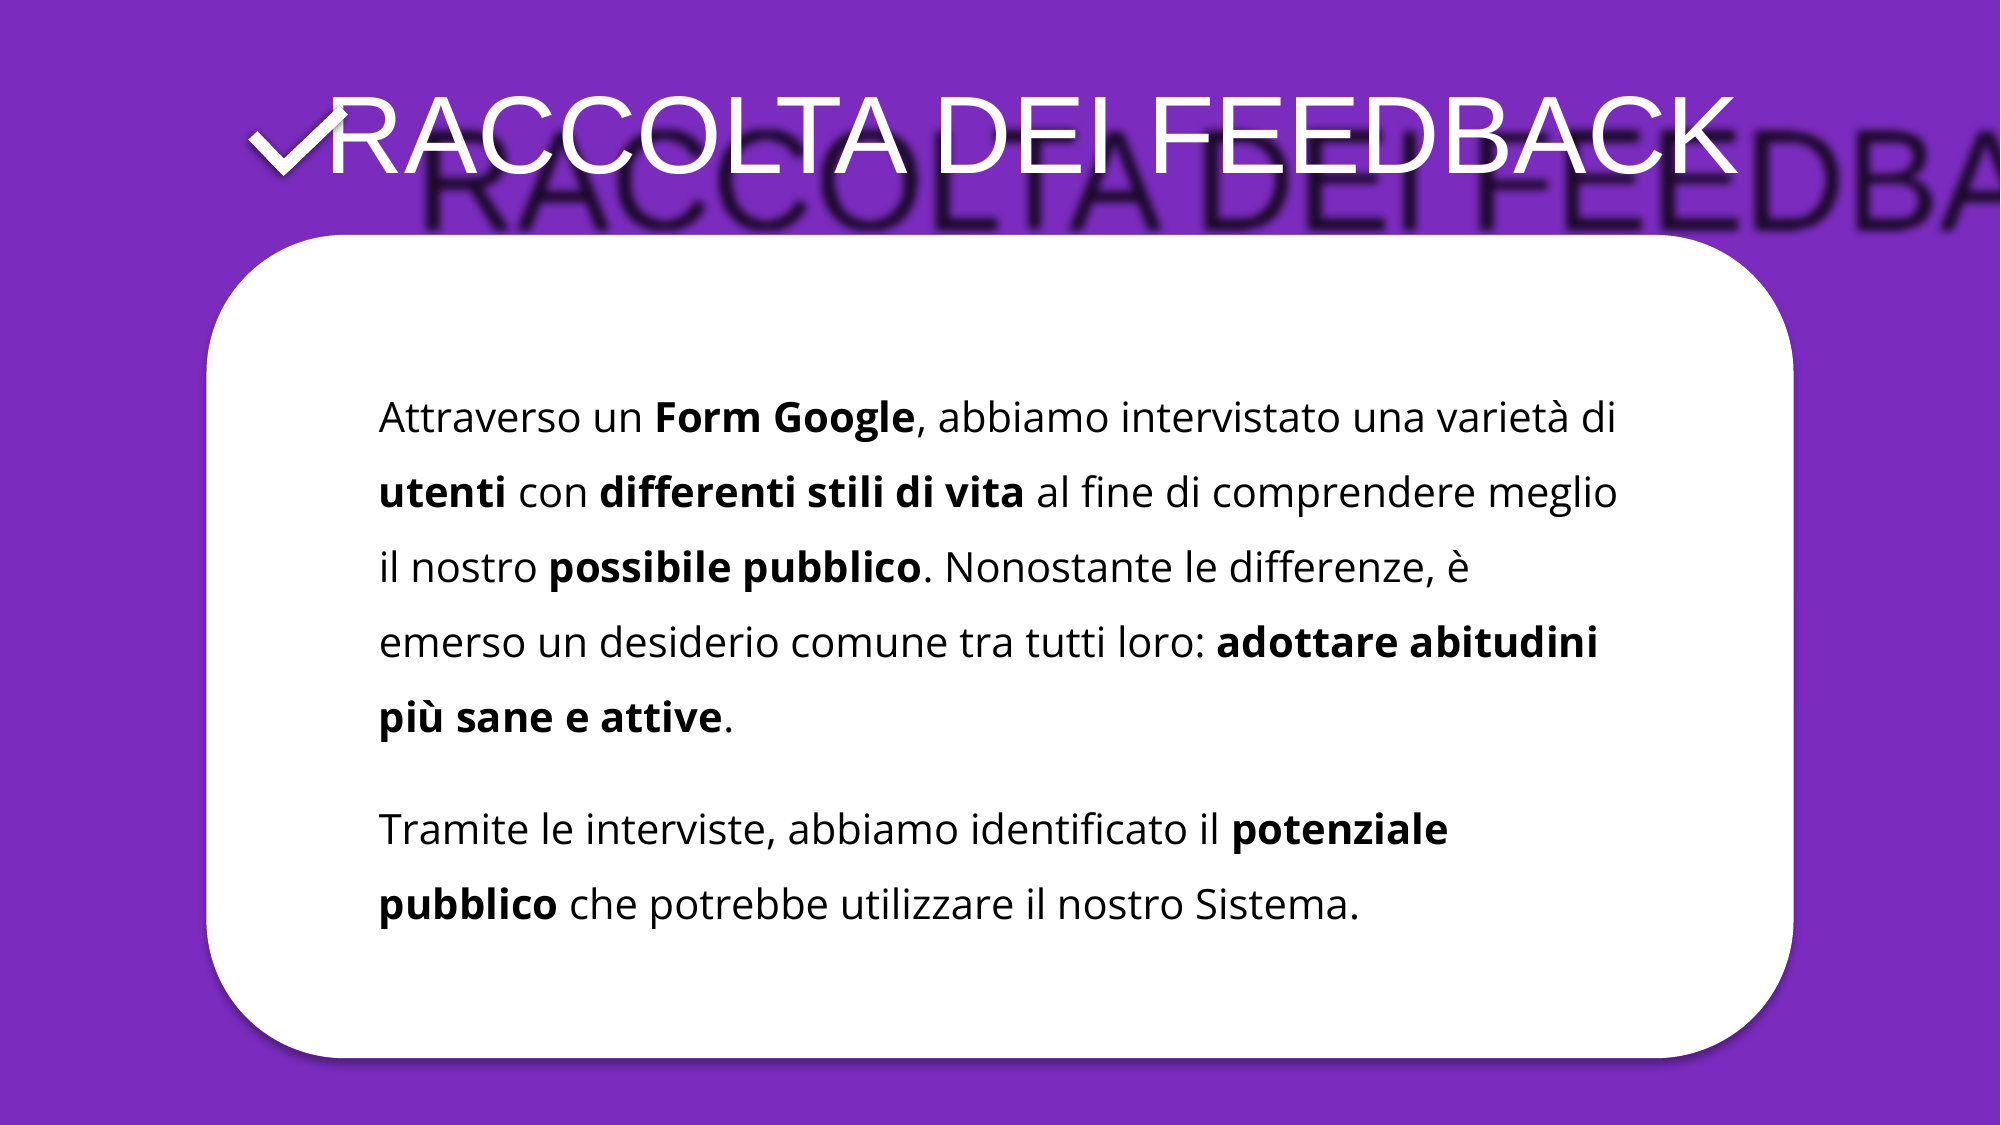

# RACCOLTA DEI FEEDBACK

Attraverso un Form Google, abbiamo intervistato una varietà di utenti con differenti stili di vita al fine di comprendere meglio il nostro possibile pubblico. Nonostante le differenze, è emerso un desiderio comune tra tutti loro: adottare abitudini più sane e attive.

Tramite le interviste, abbiamo identificato il potenziale pubblico che potrebbe utilizzare il nostro Sistema.